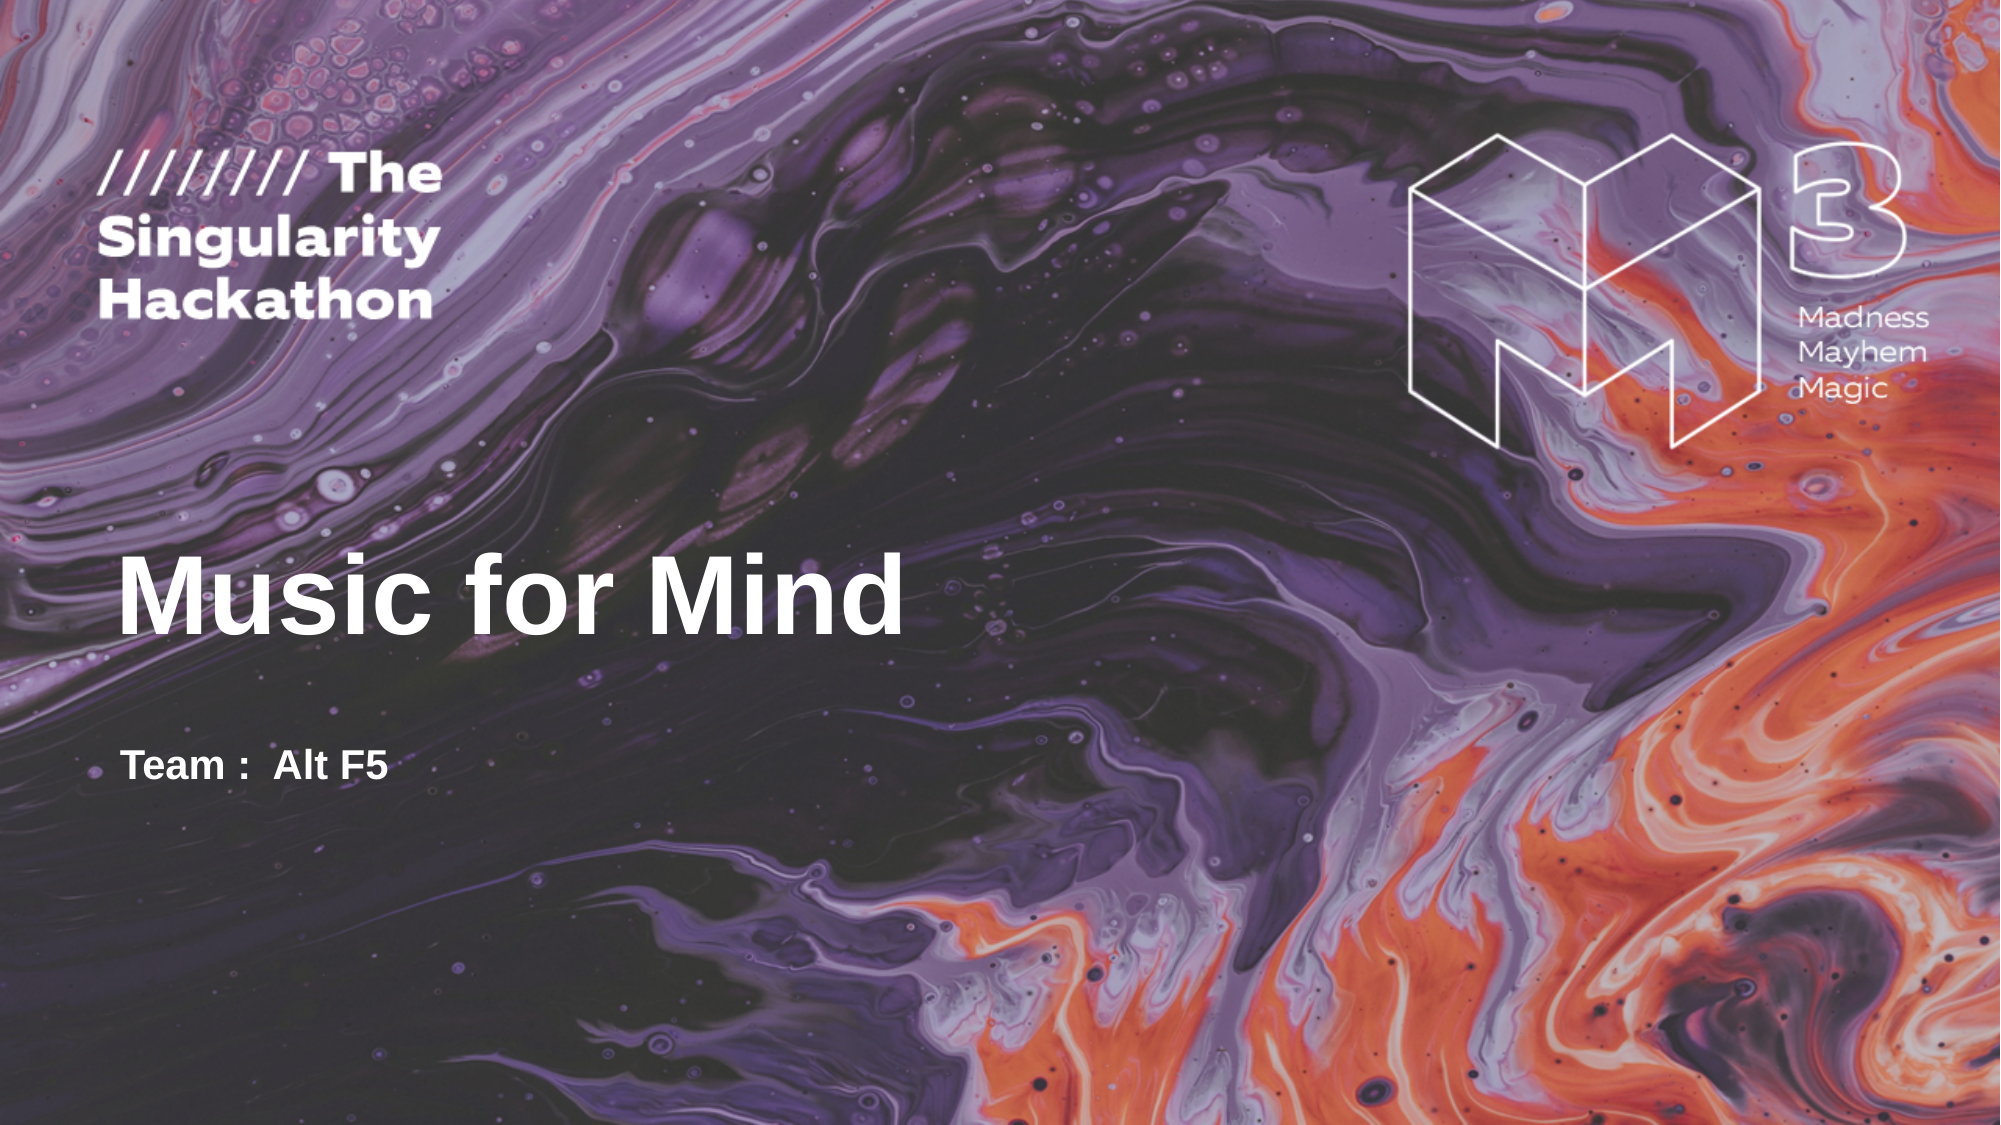

# Music for Mind
Team :  Alt F5